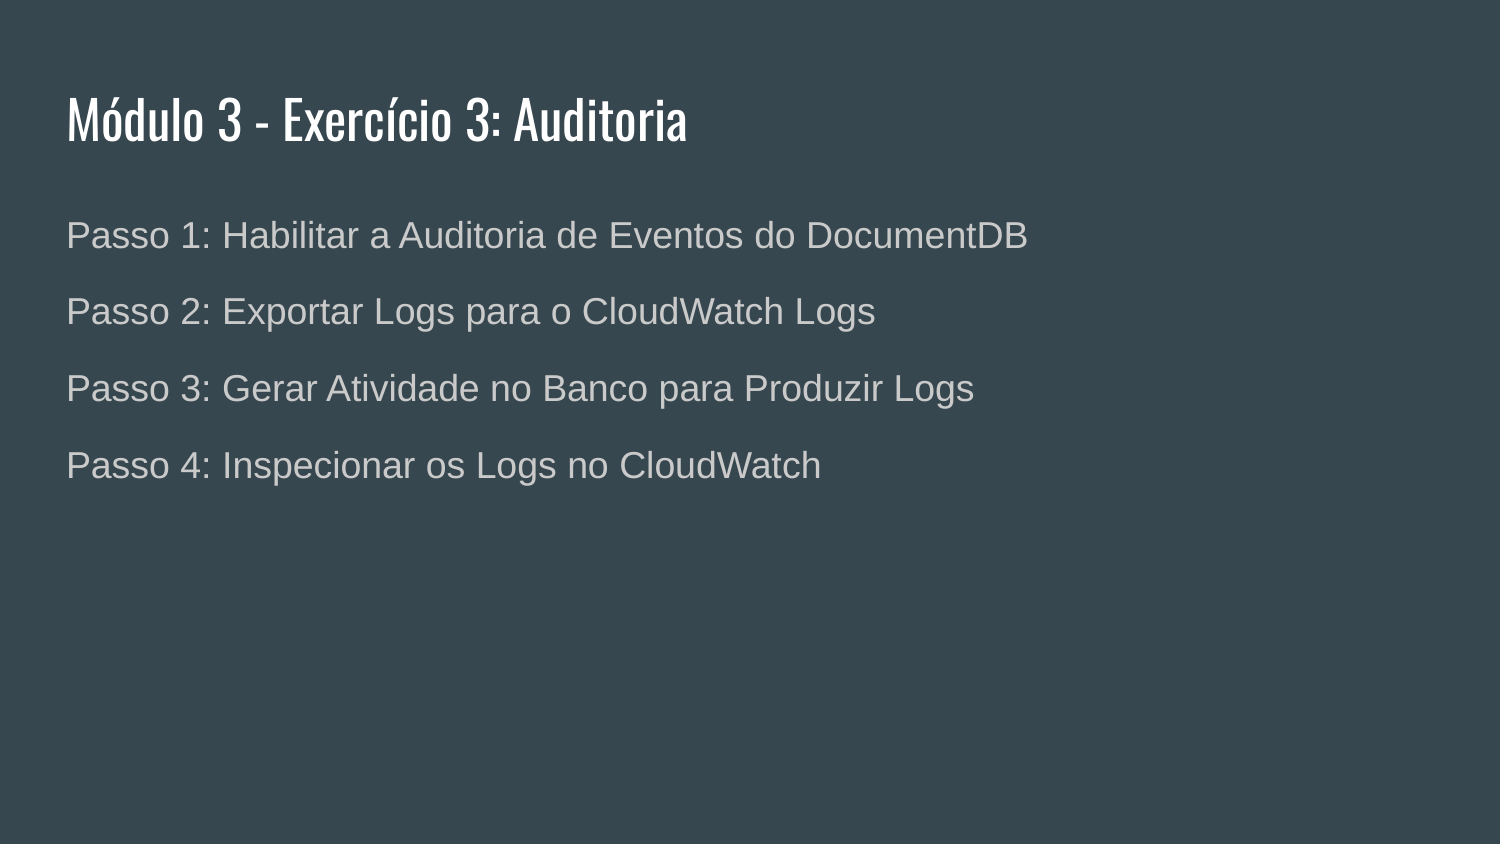

# Módulo 3 - Exercício 3: Auditoria
Passo 1: Habilitar a Auditoria de Eventos do DocumentDB
Passo 2: Exportar Logs para o CloudWatch Logs
Passo 3: Gerar Atividade no Banco para Produzir Logs
Passo 4: Inspecionar os Logs no CloudWatch